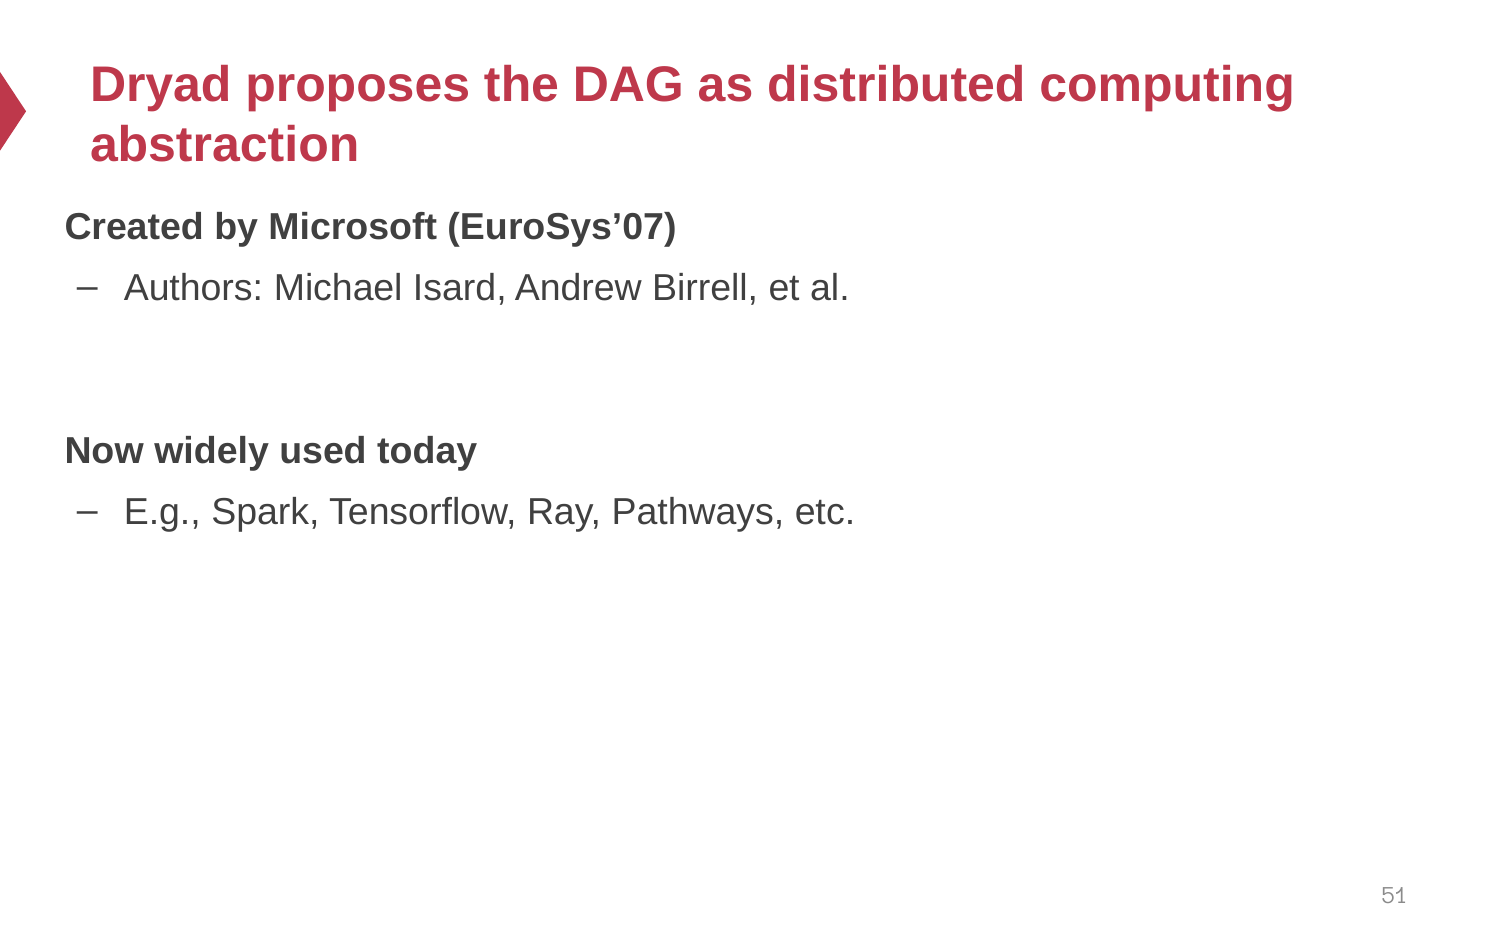

# Dryad proposes the DAG as distributed computing abstraction
Created by Microsoft (EuroSys’07)
Authors: Michael Isard, Andrew Birrell, et al.

Now widely used today
E.g., Spark, Tensorflow, Ray, Pathways, etc.

51